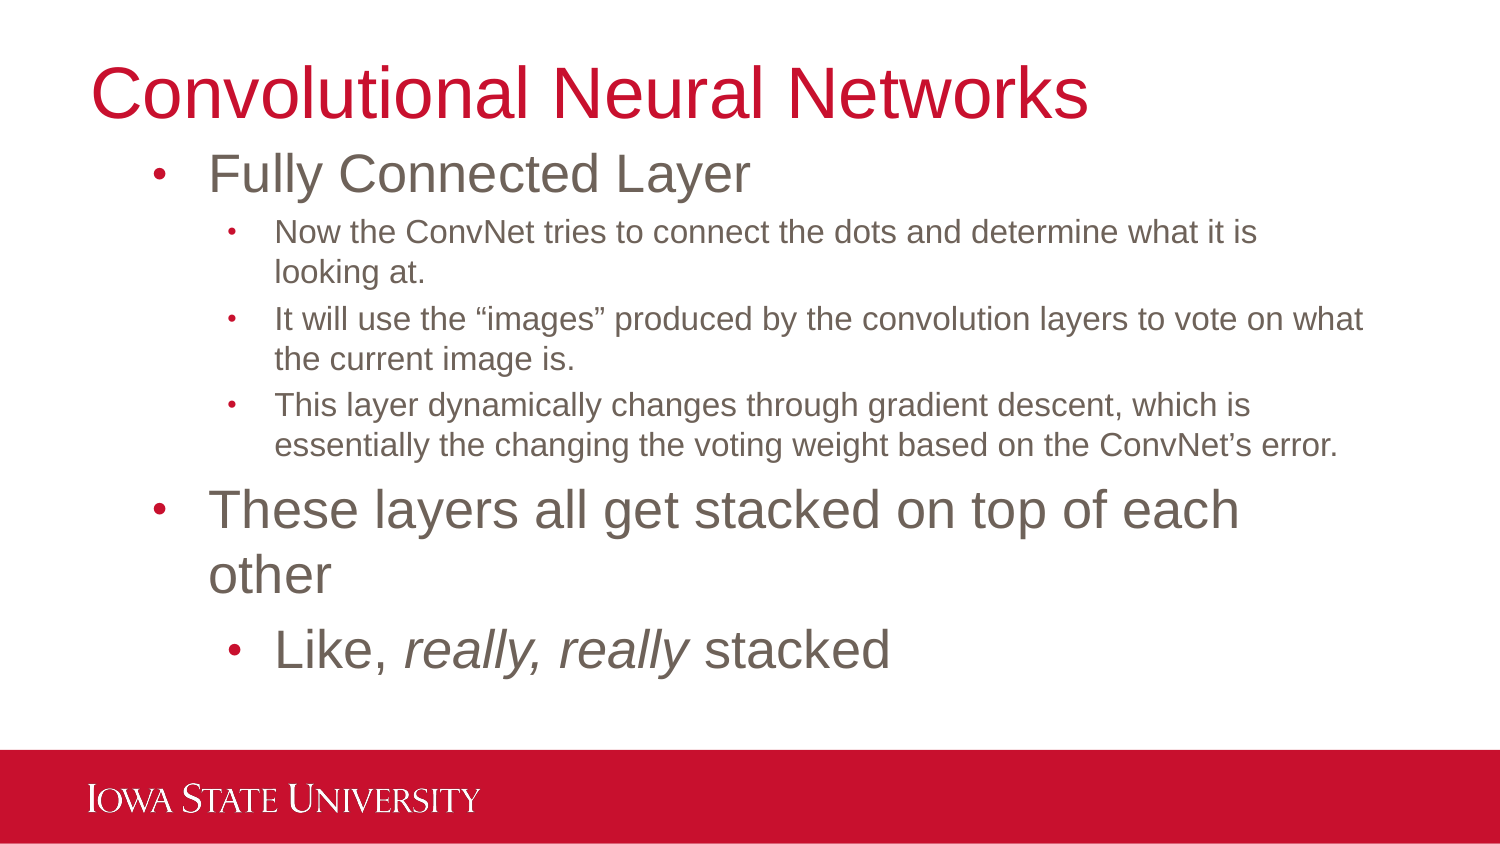

# Convolutional Neural Networks
Fully Connected Layer
Now the ConvNet tries to connect the dots and determine what it is looking at.
It will use the “images” produced by the convolution layers to vote on what the current image is.
This layer dynamically changes through gradient descent, which is essentially the changing the voting weight based on the ConvNet’s error.
These layers all get stacked on top of each other
Like, really, really stacked